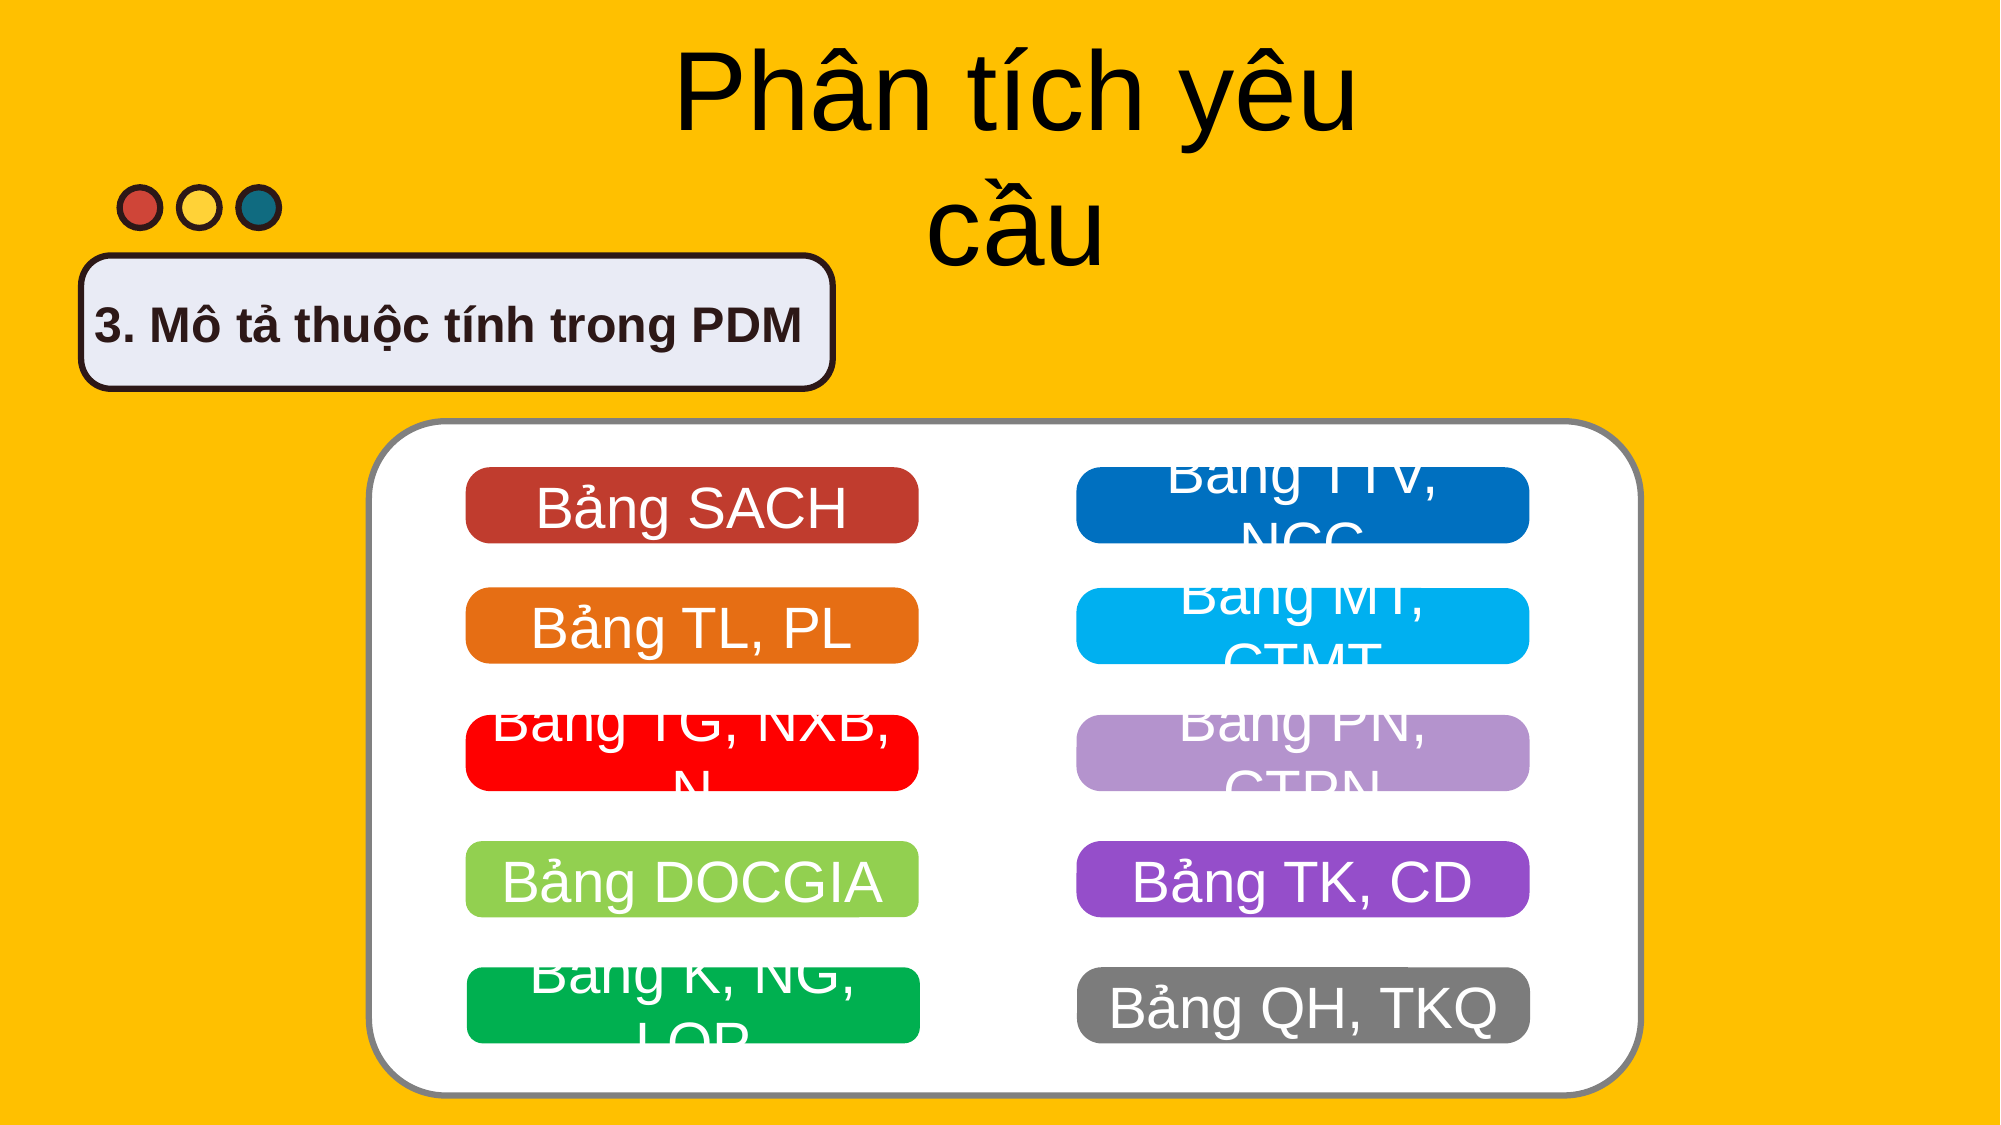

Phân tích yêu cầu

3. Mô tả thuộc tính trong PDM

Bảng SACH
Bảng TTV, NCC
Bảng TL, PL
Bảng MT, CTMT
Bảng TG, NXB, N
Bảng PN, CTPN
Bảng DOCGIA
Bảng TK, CD
Bảng K, NG, LOP
Bảng QH, TKQ